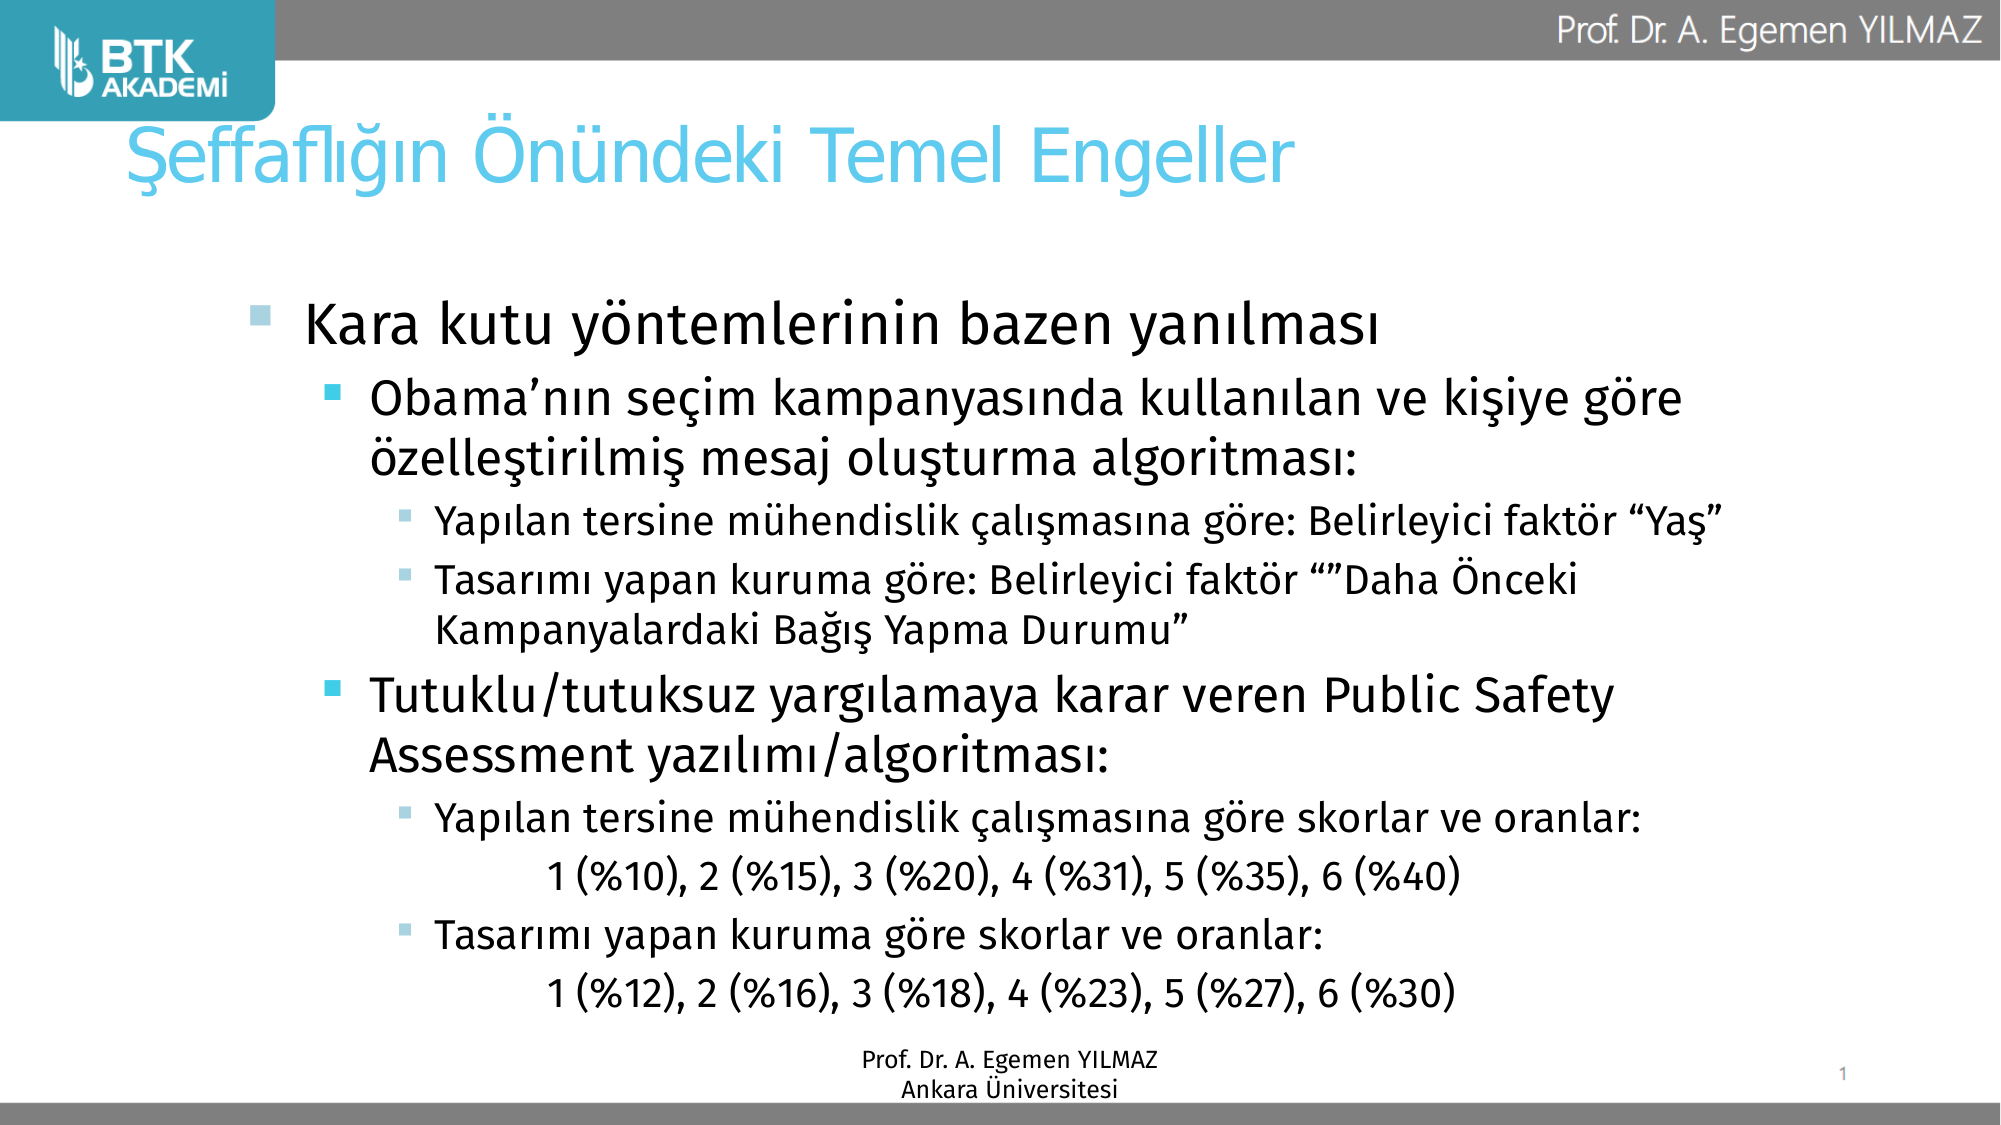

Şeffaflığın Önündeki Temel Engeller
Kara kutu yöntemlerinin bazen yanılması
Obama’nın seçim kampanyasında kullanılan ve kişiye göre özelleştirilmiş mesaj oluşturma algoritması:
Yapılan tersine mühendislik çalışmasına göre: Belirleyici faktör “Yaş”
Tasarımı yapan kuruma göre: Belirleyici faktör “”Daha Önceki Kampanyalardaki Bağış Yapma Durumu”
Tutuklu/tutuksuz yargılamaya karar veren Public Safety Assessment yazılımı/algoritması:
Yapılan tersine mühendislik çalışmasına göre skorlar ve oranlar:
	1 (%10), 2 (%15), 3 (%20), 4 (%31), 5 (%35), 6 (%40)
Tasarımı yapan kuruma göre skorlar ve oranlar:
	1 (%12), 2 (%16), 3 (%18), 4 (%23), 5 (%27), 6 (%30)

Prof. Dr. A. Egemen YILMAZ
Ankara Üniversitesi